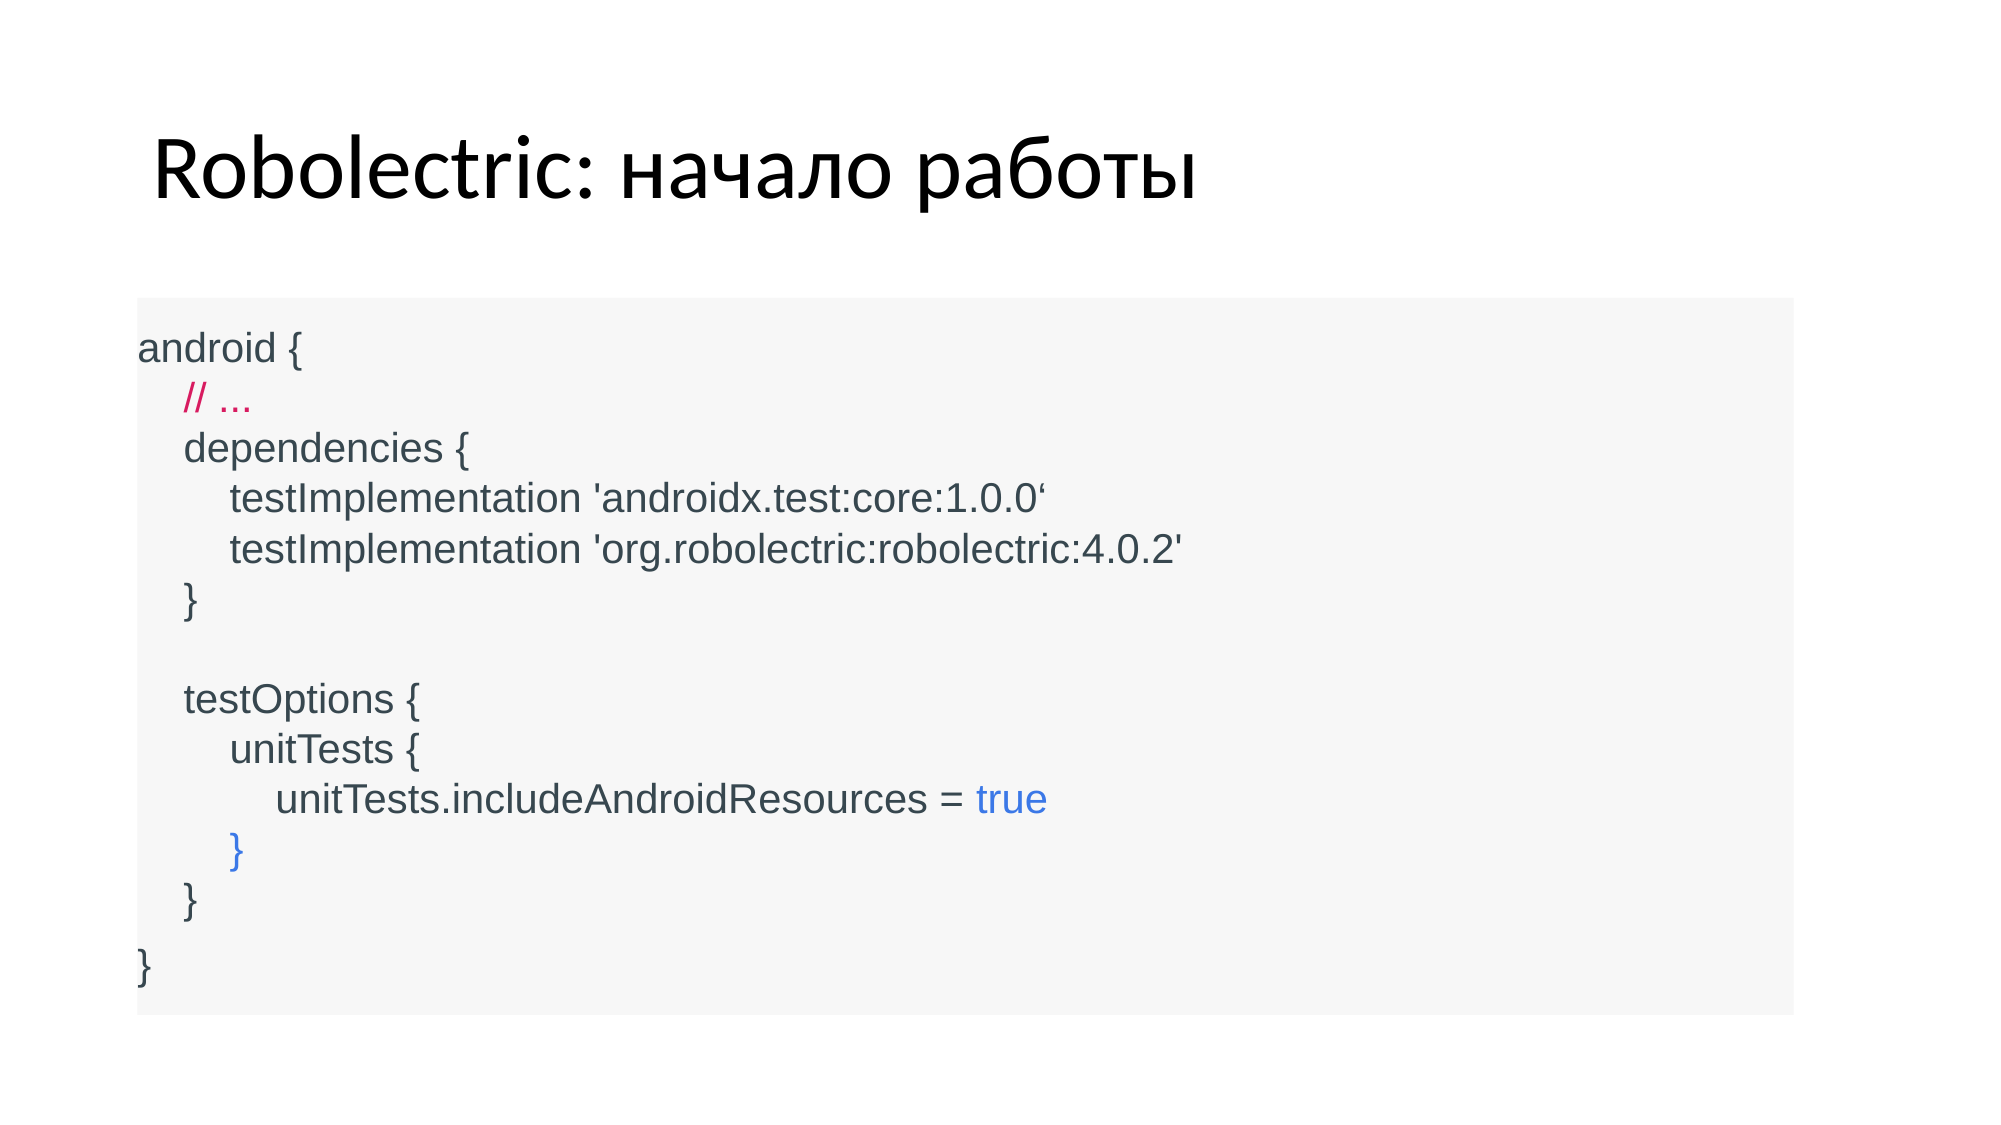

# Robolectric: начало работы
android {
    // ...
    dependencies {
        testImplementation 'androidx.test:core:1.0.0‘
        testImplementation 'org.robolectric:robolectric:4.0.2'
    }
    testOptions {
        unitTests {
            unitTests.includeAndroidResources = true
        }
    }
}